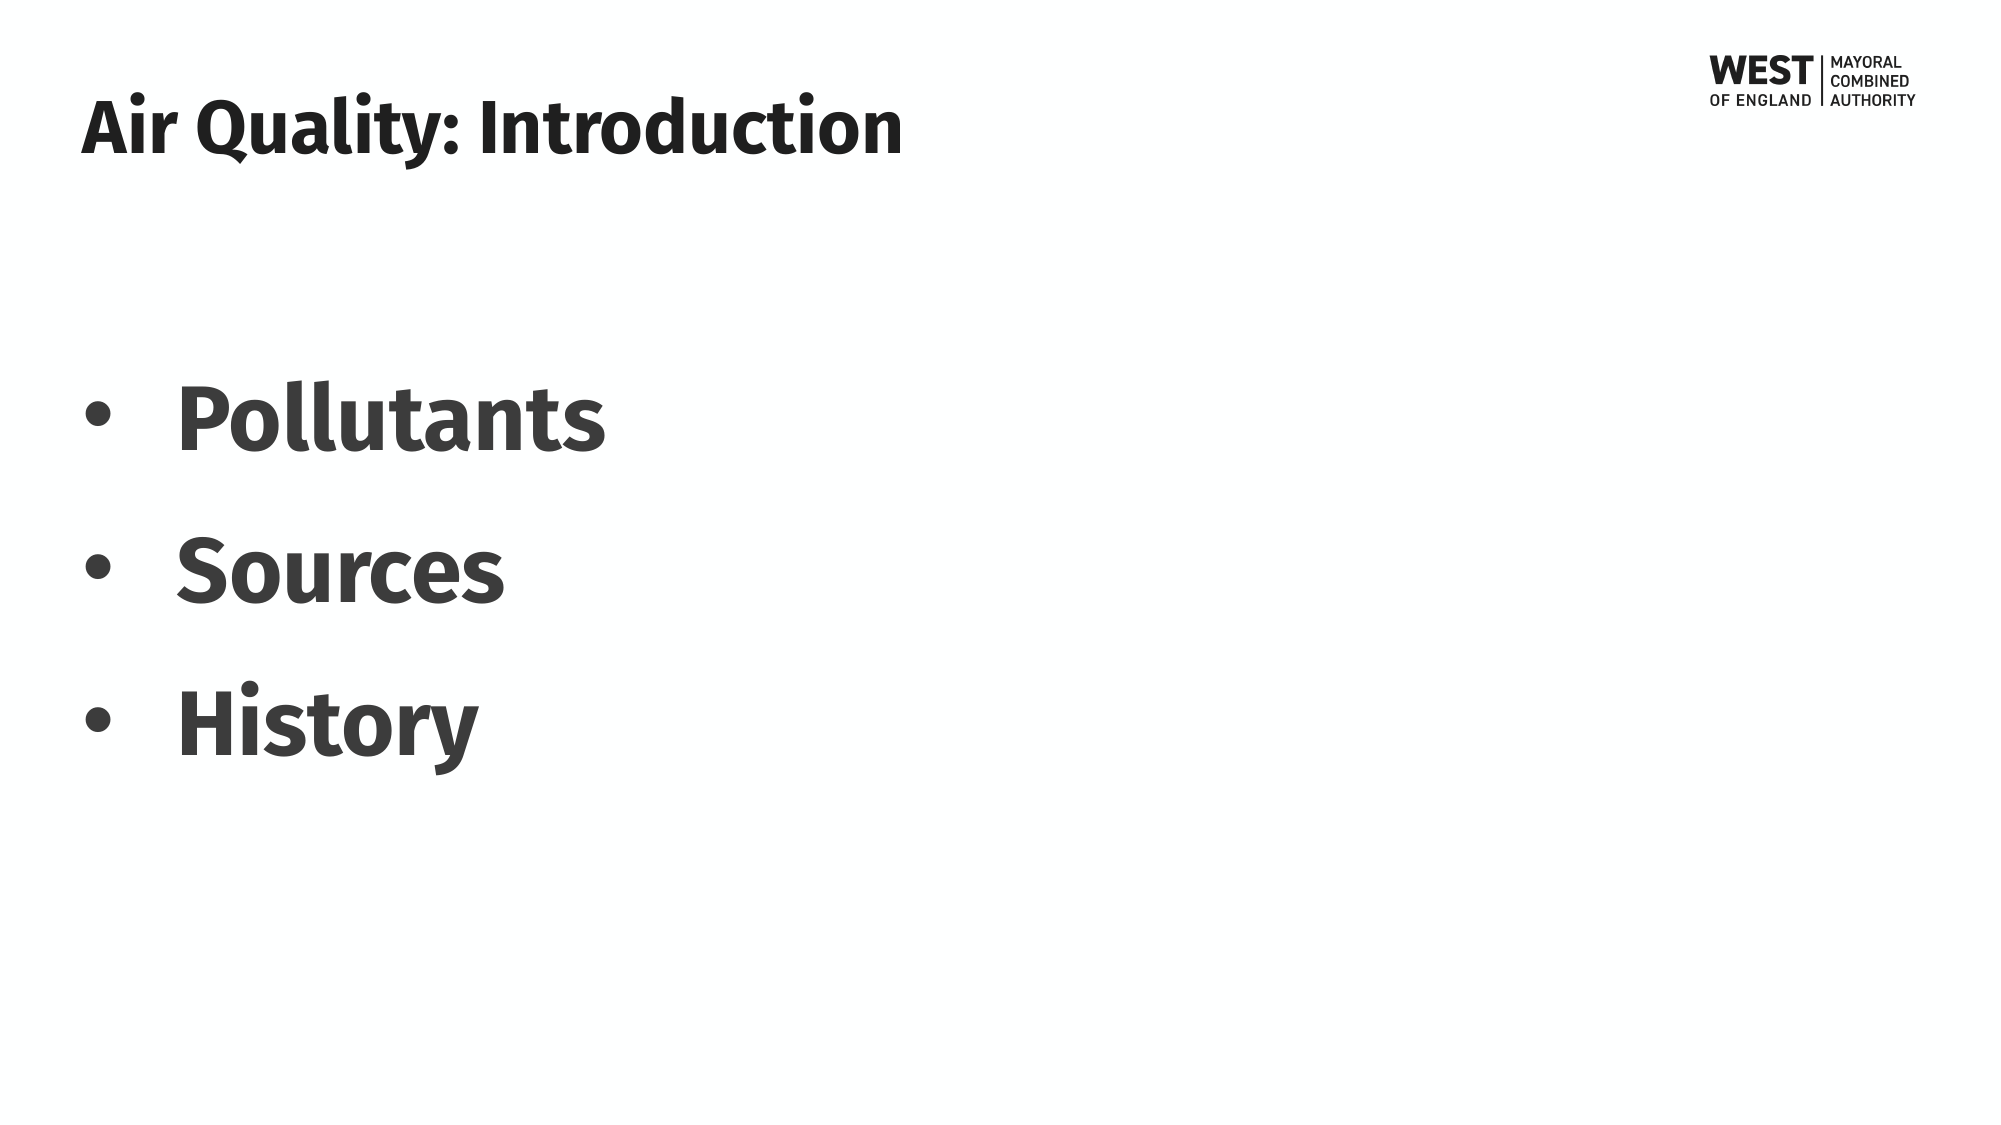

# Air Quality: Introduction

Pollutants
Sources
History